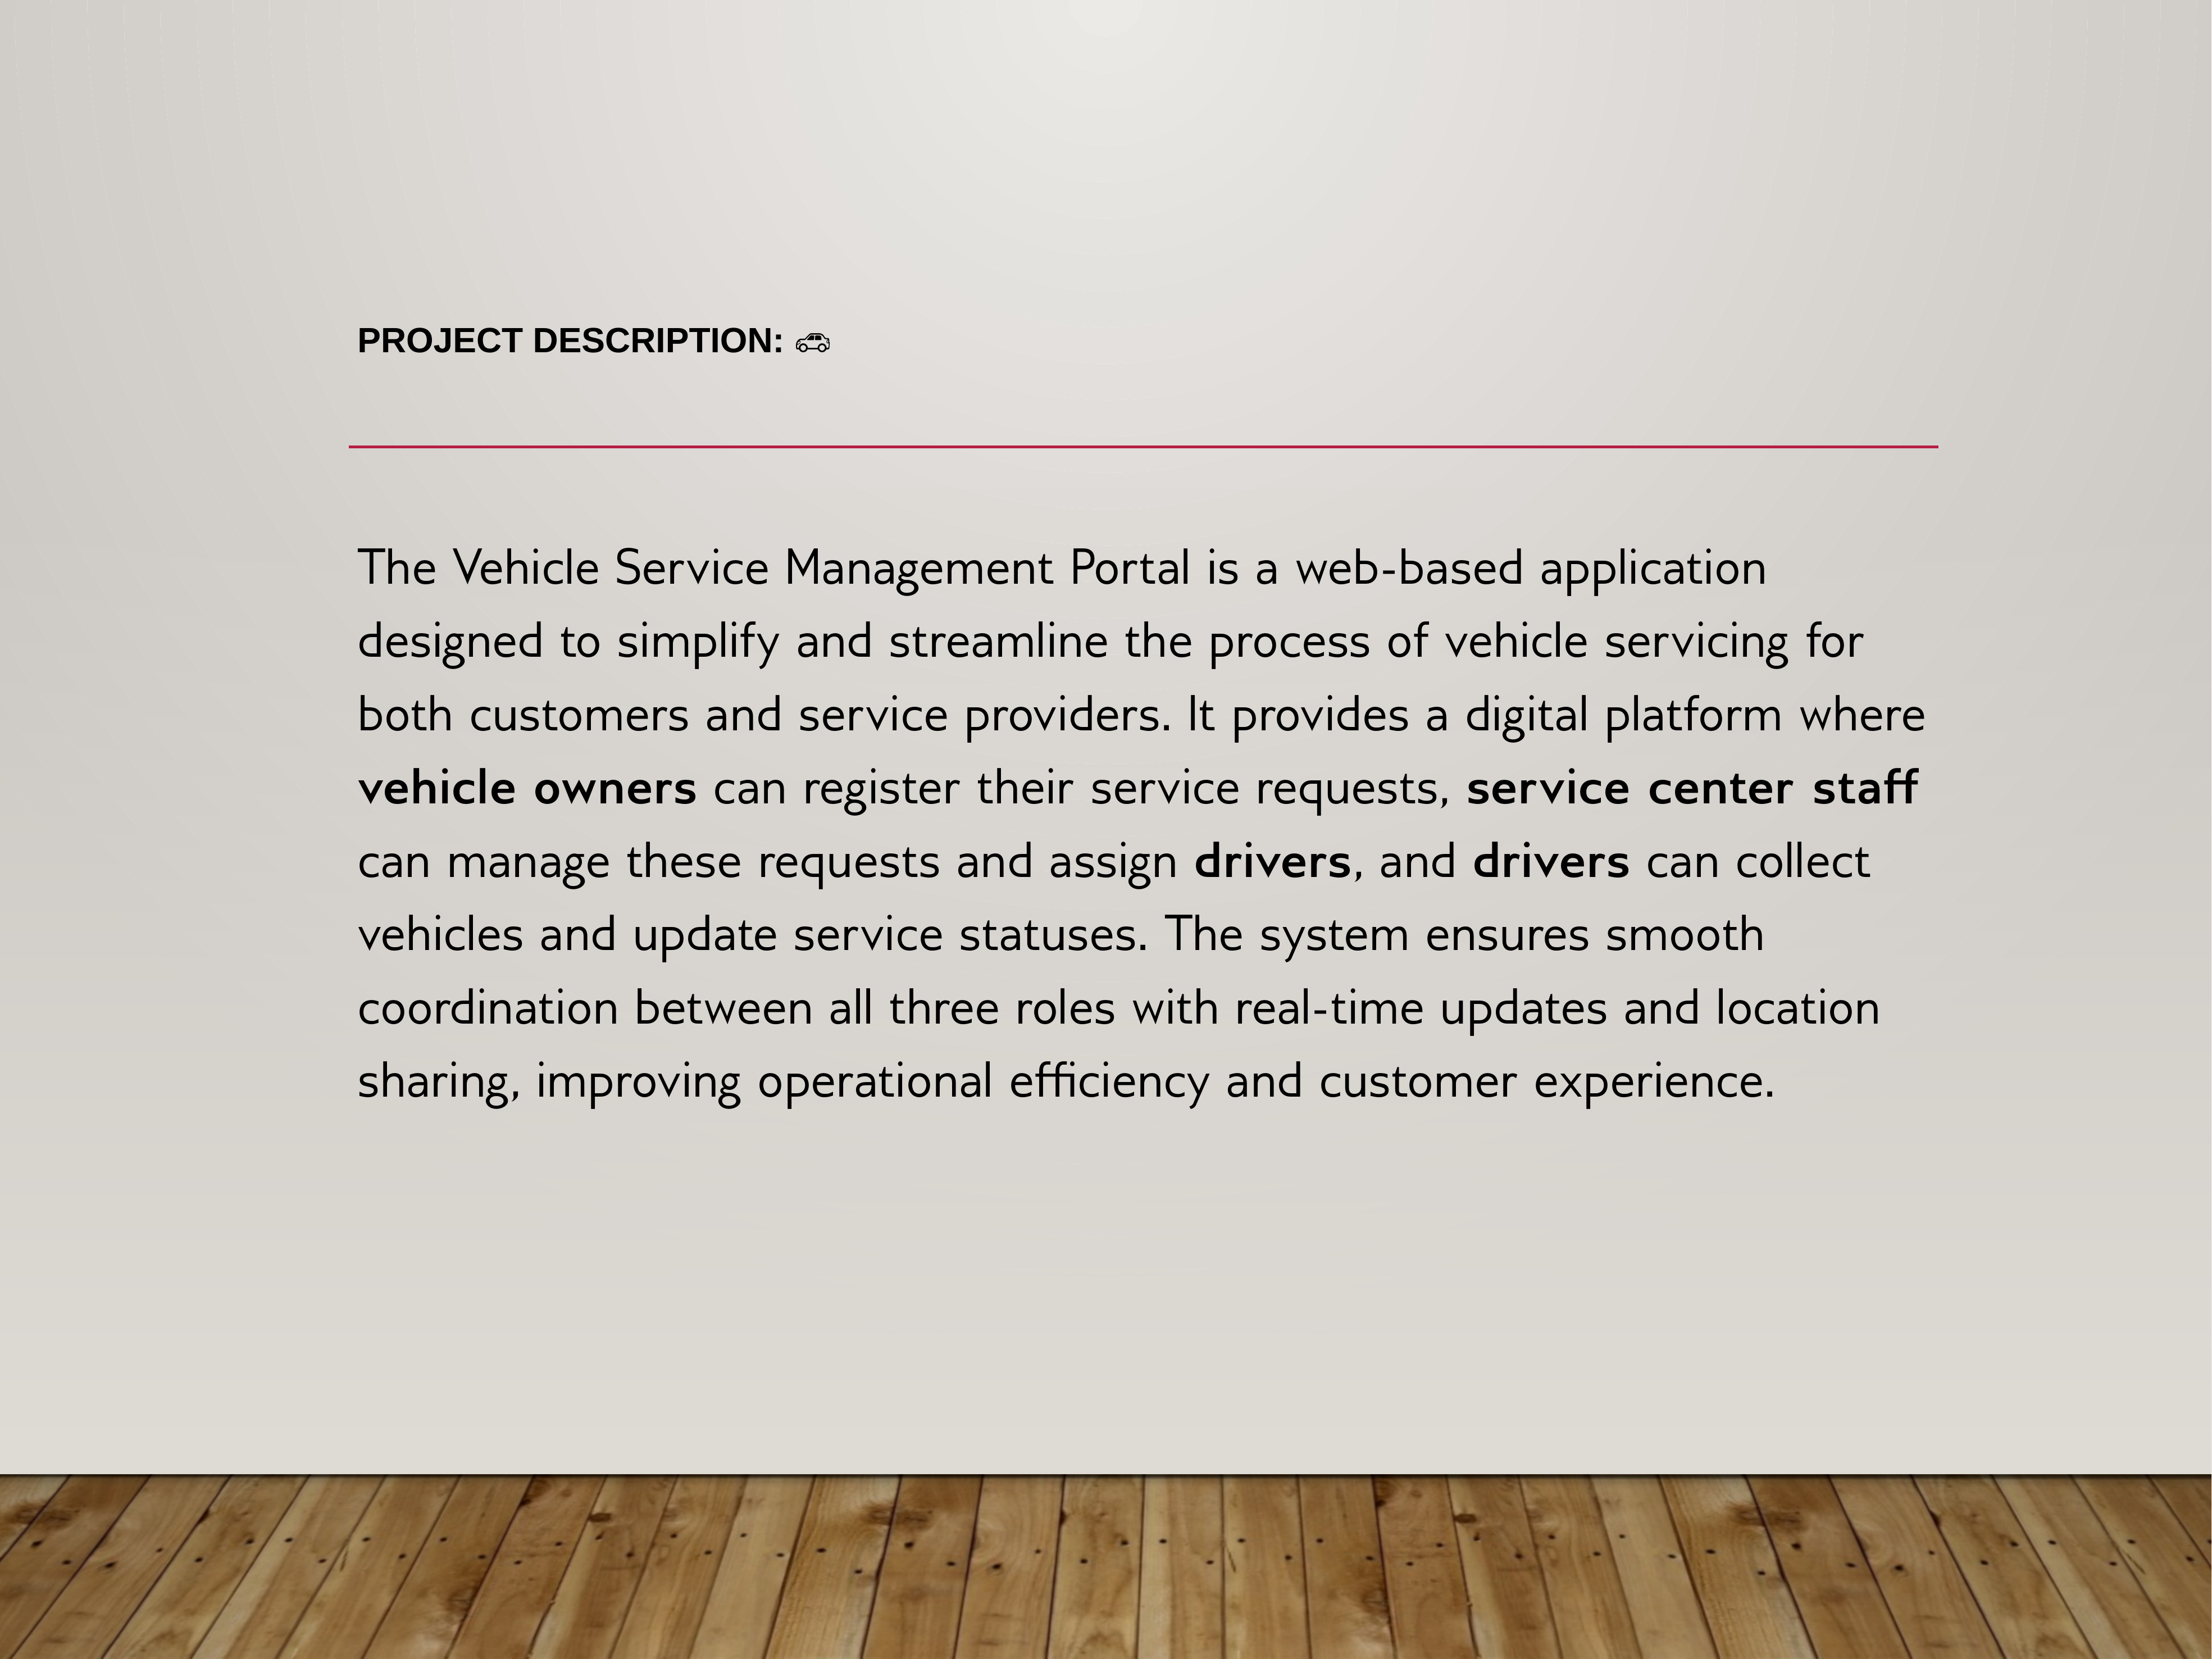

# Project Description: 🚗
The Vehicle Service Management Portal is a web-based application designed to simplify and streamline the process of vehicle servicing for both customers and service providers. It provides a digital platform where vehicle owners can register their service requests, service center staff can manage these requests and assign drivers, and drivers can collect vehicles and update service statuses. The system ensures smooth coordination between all three roles with real-time updates and location sharing, improving operational efficiency and customer experience.